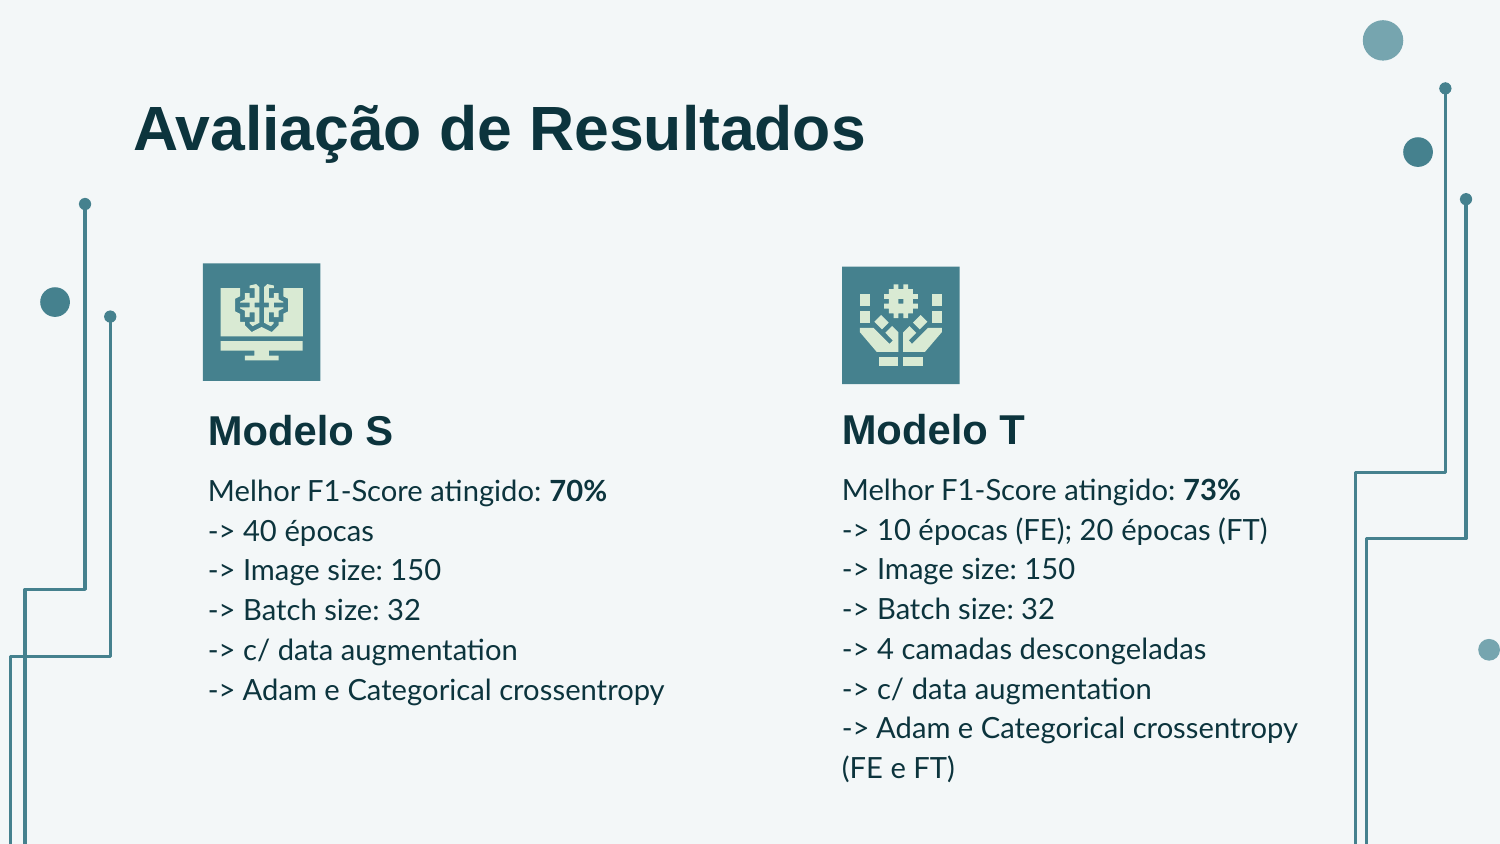

# Avaliação de Resultados

Modelo T
Modelo S
Melhor F1-Score atingido: 73%
-> 10 épocas (FE); 20 épocas (FT)
-> Image size: 150
-> Batch size: 32
-> 4 camadas descongeladas
-> c/ data augmentation
-> Adam e Categorical crossentropy (FE e FT)
Melhor F1-Score atingido: 70%
-> 40 épocas
-> Image size: 150
-> Batch size: 32
-> c/ data augmentation
-> Adam e Categorical crossentropy